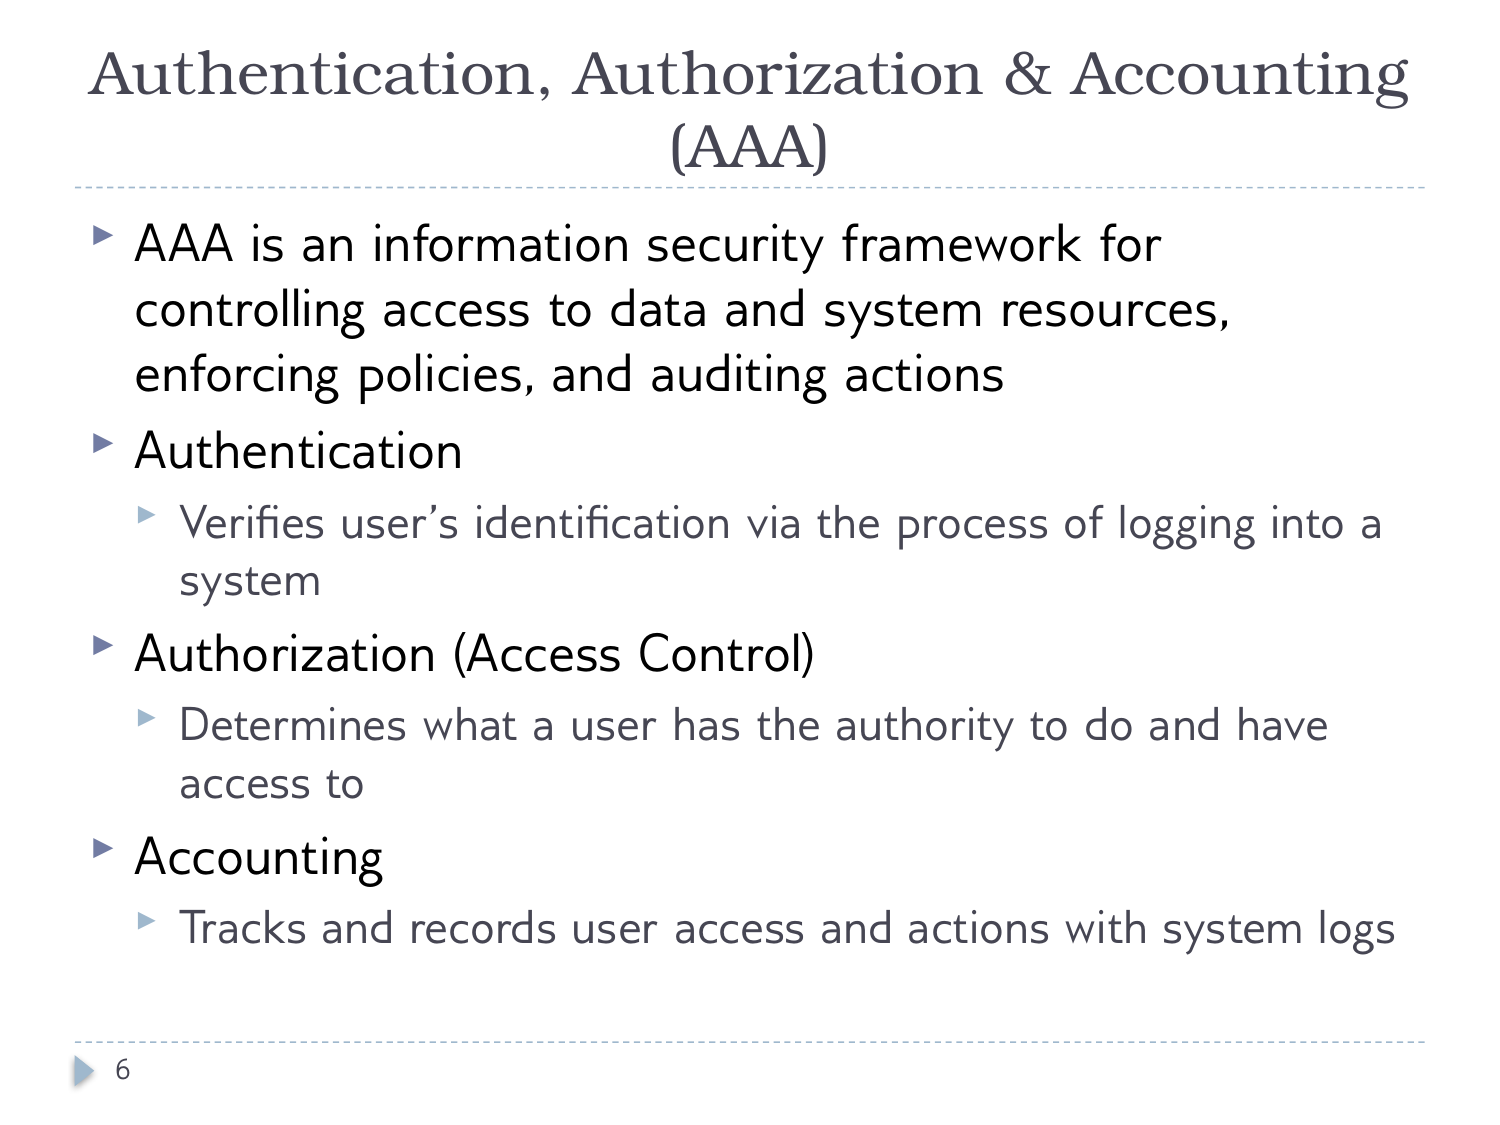

# Authentication, Authorization & Accounting (AAA)
AAA is an information security framework for controlling access to data and system resources, enforcing policies, and auditing actions
Authentication
Verifies user’s identification via the process of logging into a system
Authorization (Access Control)
Determines what a user has the authority to do and have access to
Accounting
Tracks and records user access and actions with system logs
6